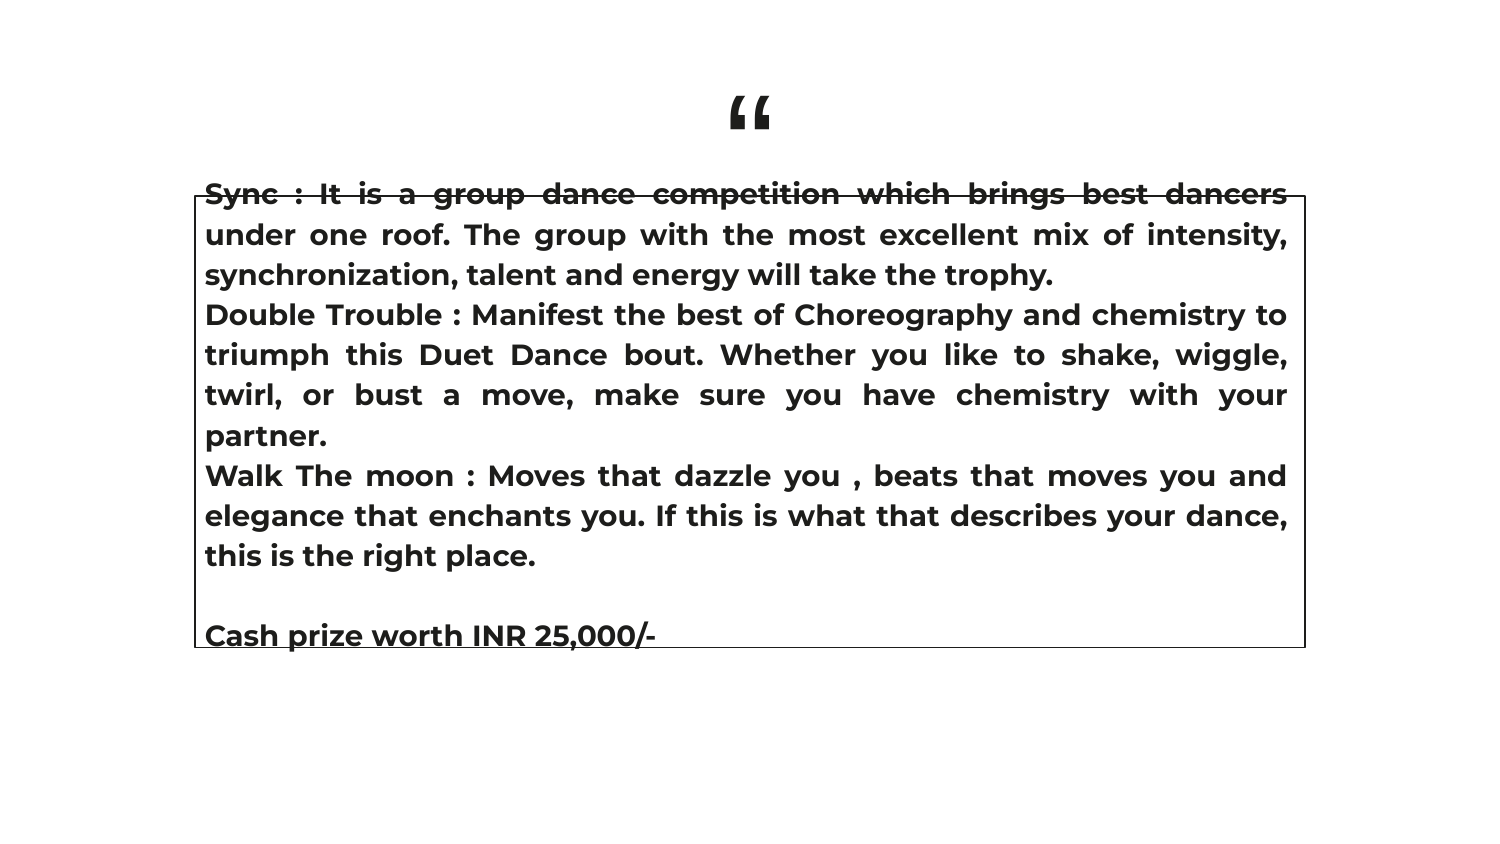

Sync : It is a group dance competition which brings best dancers under one roof. The group with the most excellent mix of intensity, synchronization, talent and energy will take the trophy.
Double Trouble : Manifest the best of Choreography and chemistry to triumph this Duet Dance bout. Whether you like to shake, wiggle, twirl, or bust a move, make sure you have chemistry with your partner.
Walk The moon : Moves that dazzle you , beats that moves you and elegance that enchants you. If this is what that describes your dance, this is the right place.

Cash prize worth INR 25,000/-